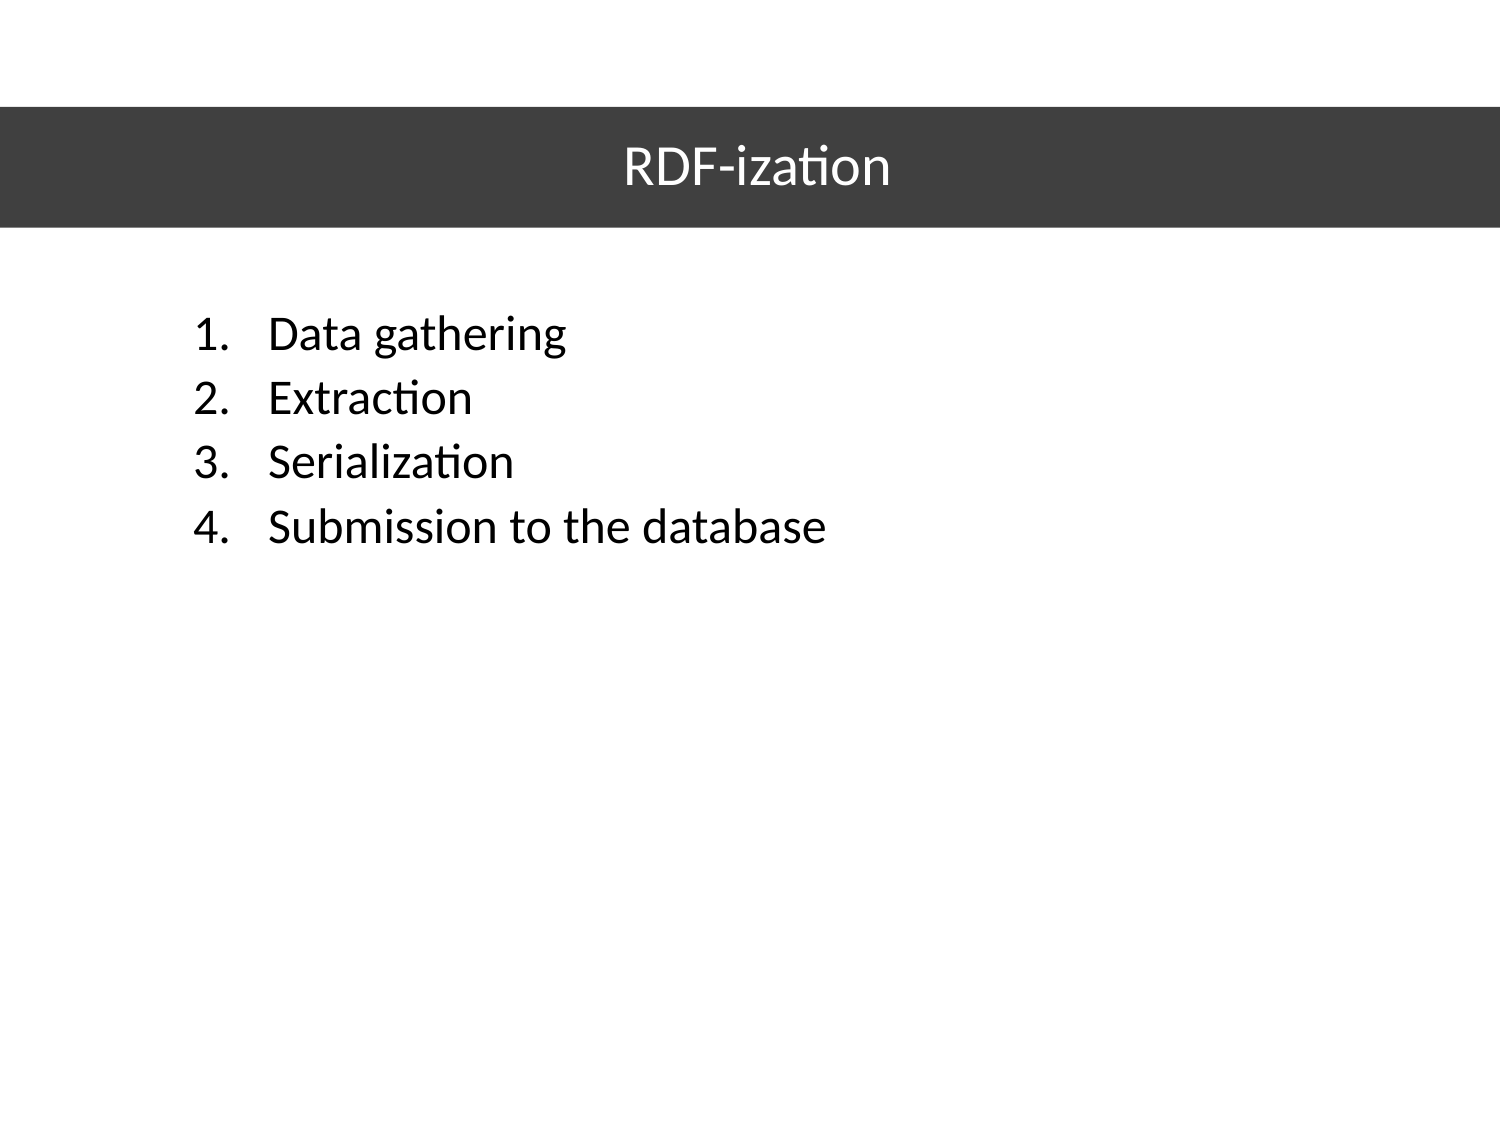

# RDF-ization

Data gathering
Extraction
Serialization
Submission to the database